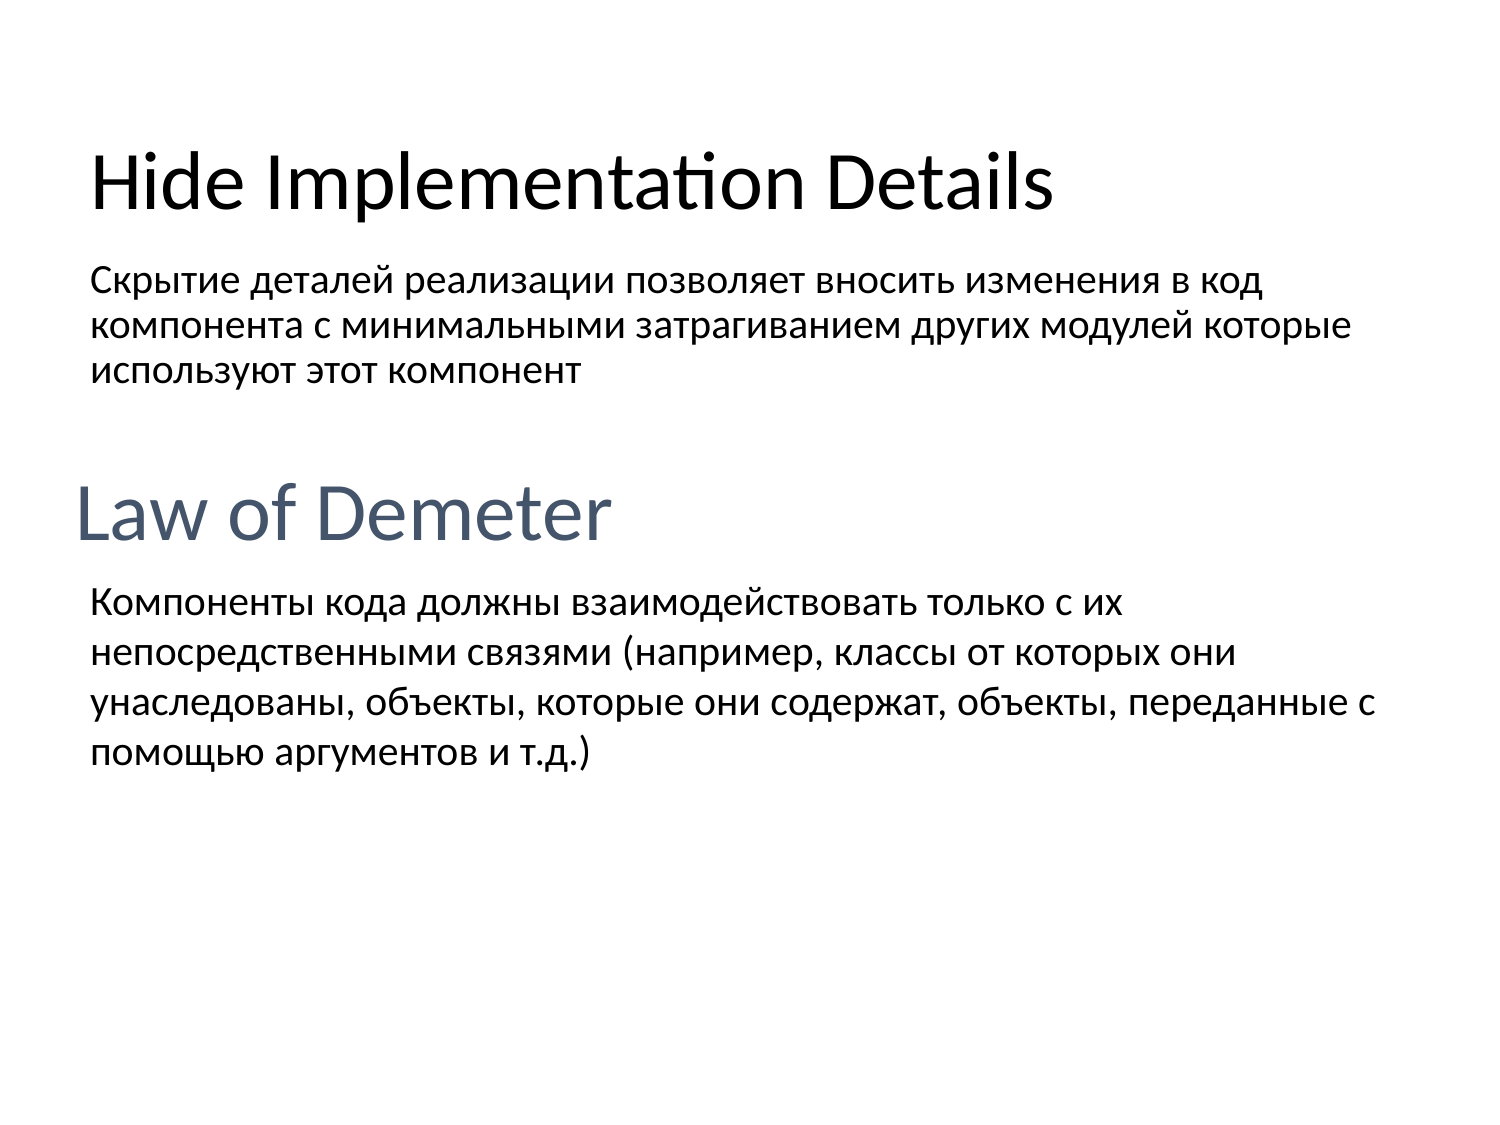

# Hide Implementation Details
Скрытие деталей реализации позволяет вносить изменения в код компонента с минимальными затрагиванием других модулей которые используют этот компонент
Law of Demeter
Компоненты кода должны взаимодействовать только с их непосредственными связями (например, классы от которых они унаследованы, объекты, которые они содержат, объекты, переданные с помощью аргументов и т.д.)